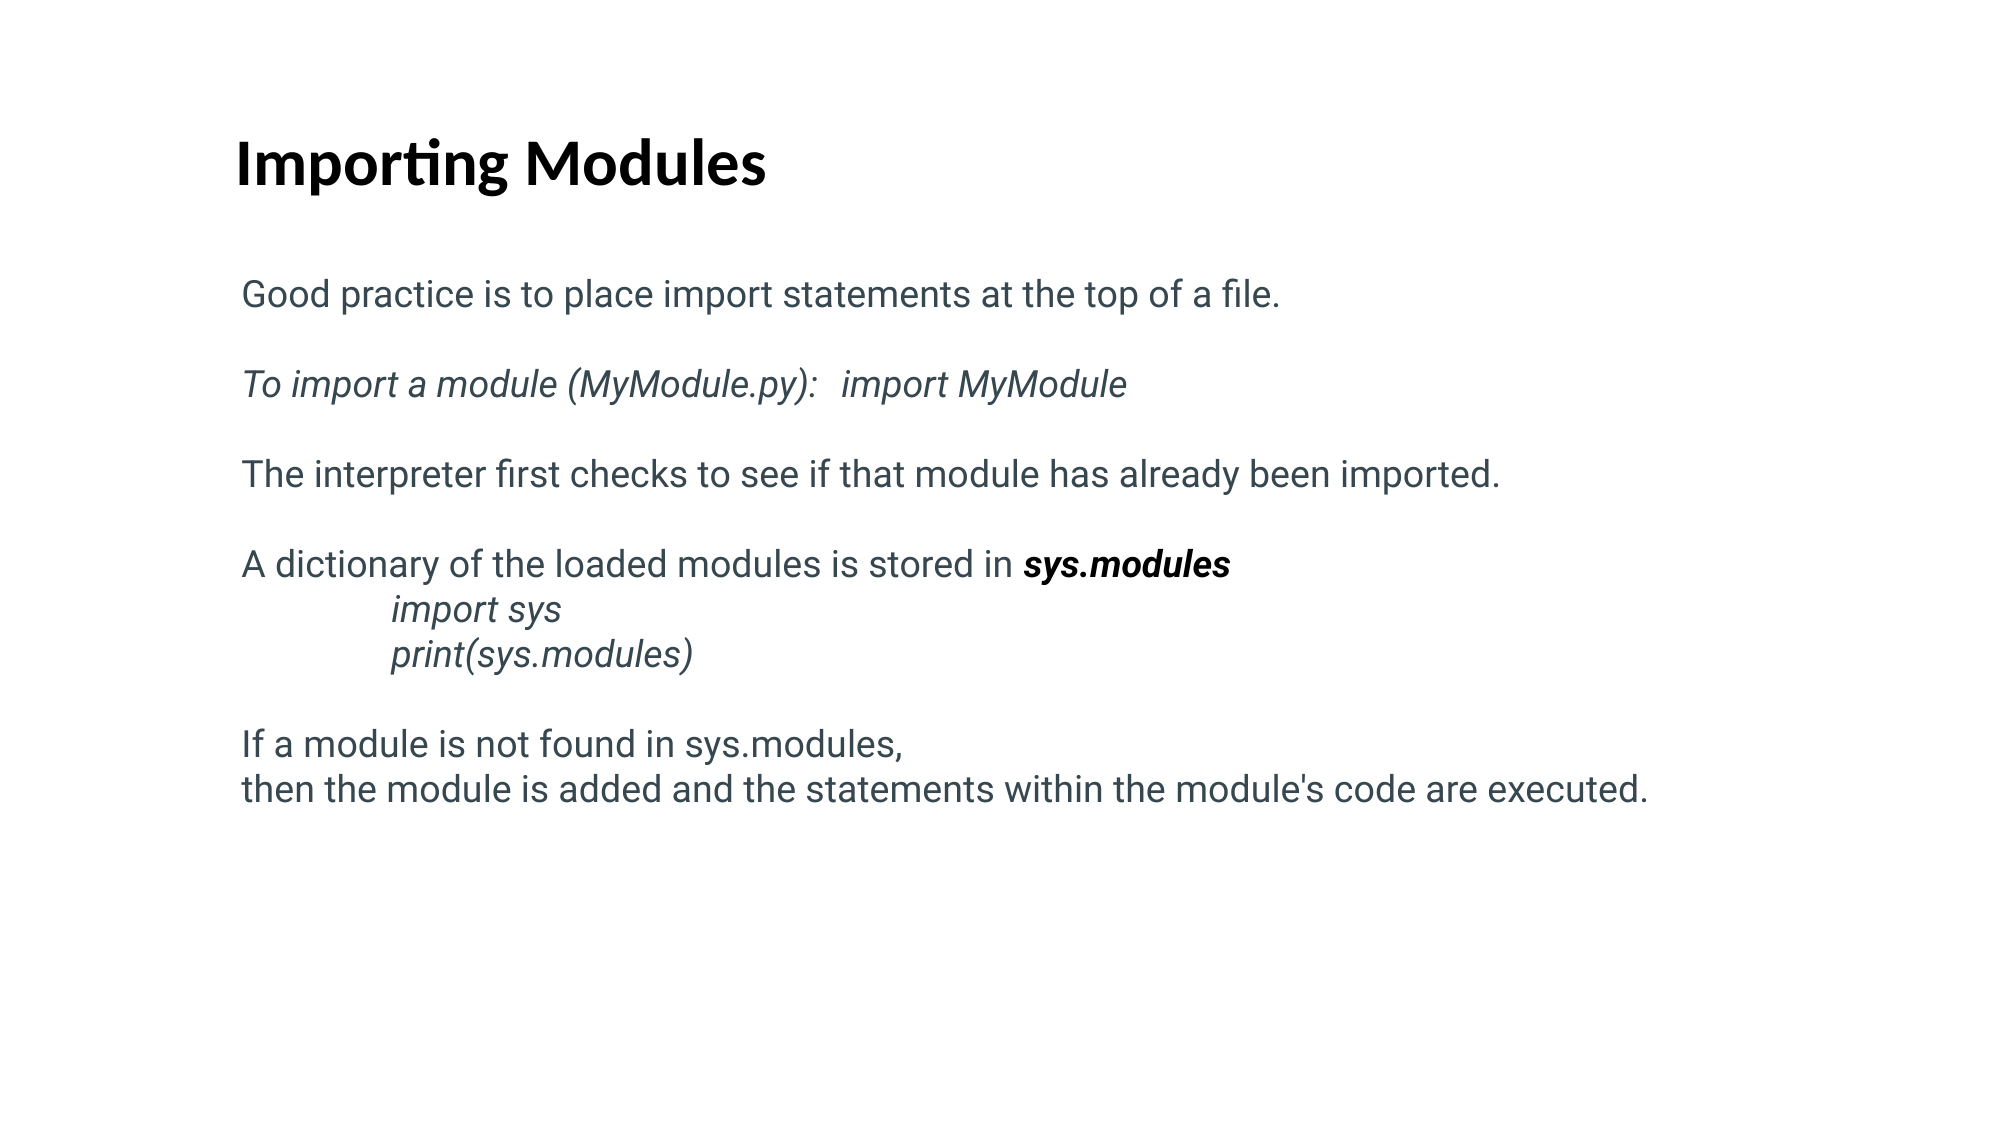

Importing Modules

Good practice is to place import statements at the top of a file.

To import a module (MyModule.py):	import MyModule

The interpreter first checks to see if that module has already been imported.

A dictionary of the loaded modules is stored in sys.modules
	import sys
	print(sys.modules)

If a module is not found in sys.modules,
then the module is added and the statements within the module's code are executed.